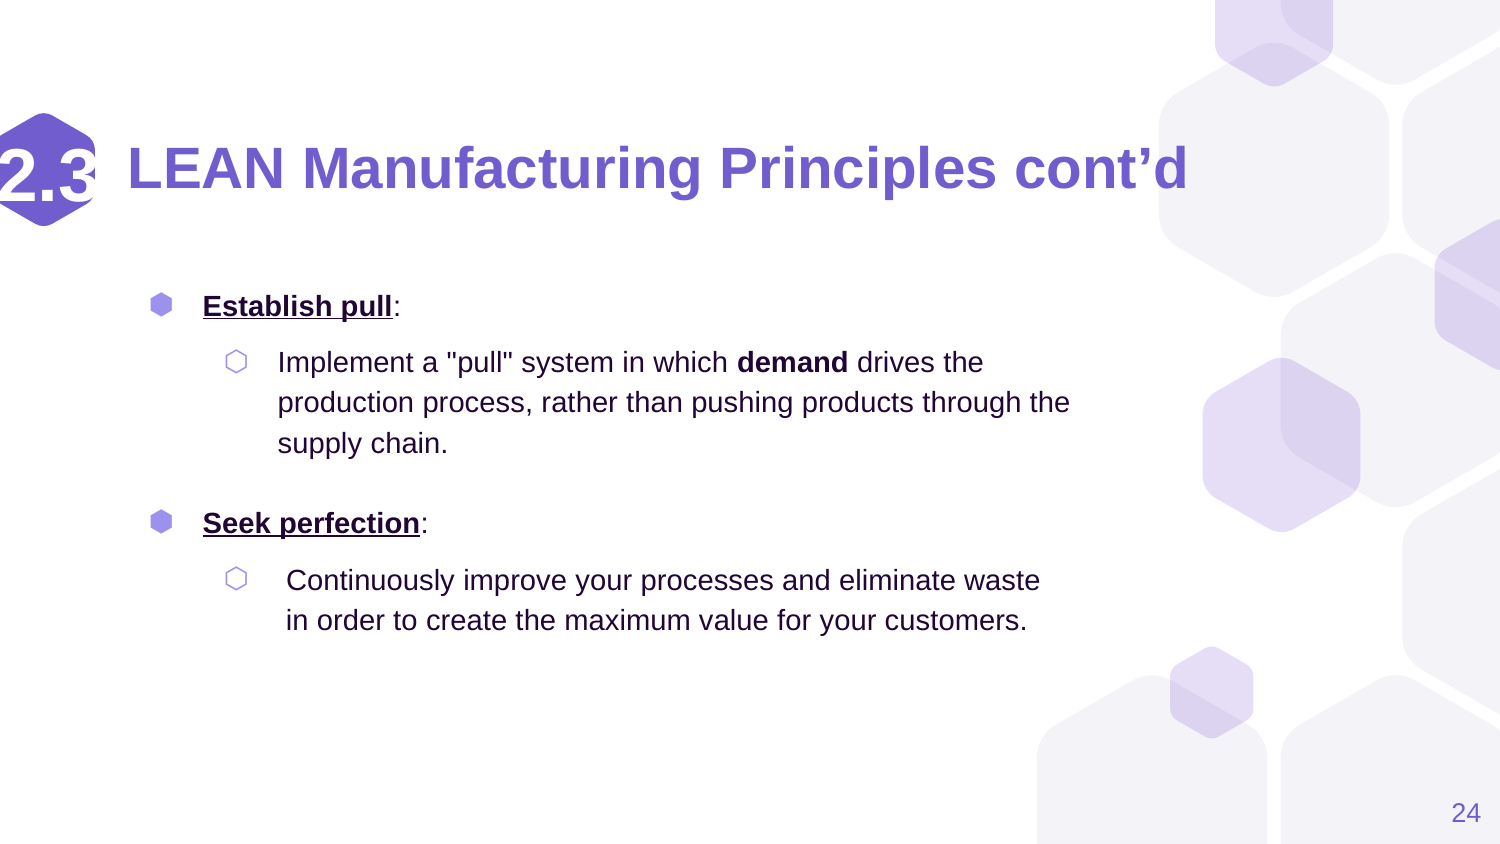

2.3
# LEAN Manufacturing Principles cont’d

Establish pull:
Implement a "pull" system in which demand drives the production process, rather than pushing products through the supply chain.
Seek perfection:
 Continuously improve your processes and eliminate waste
 in order to create the maximum value for your customers.

24